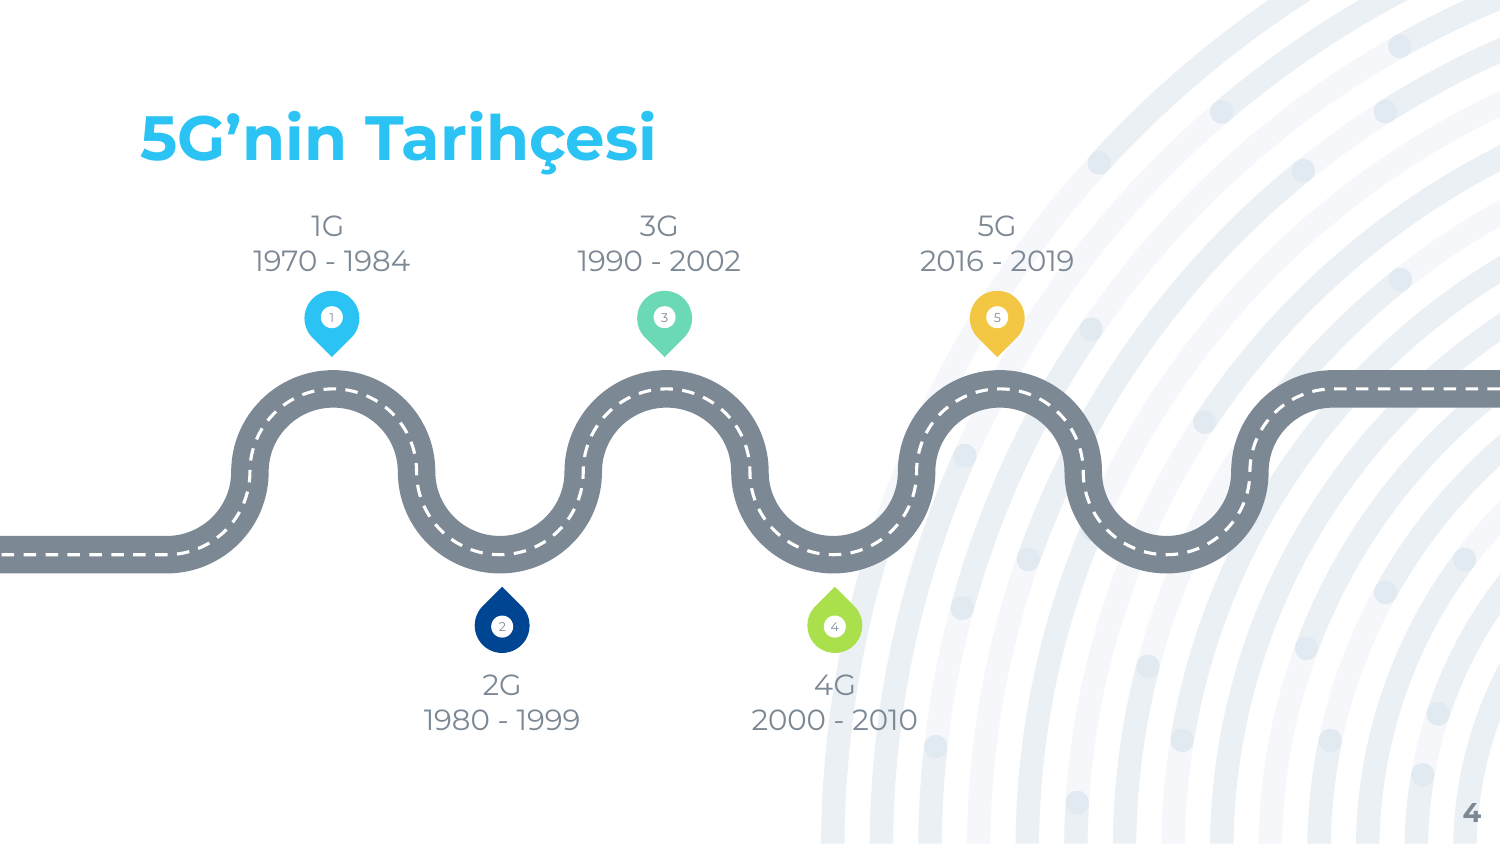

# 5G’nin Tarihçesi
1G
1970 - 1984
3G
1990 - 2002
5G
2016 - 2019

1

3

5

2

4
2G
1980 - 1999
4G
2000 - 2010
4